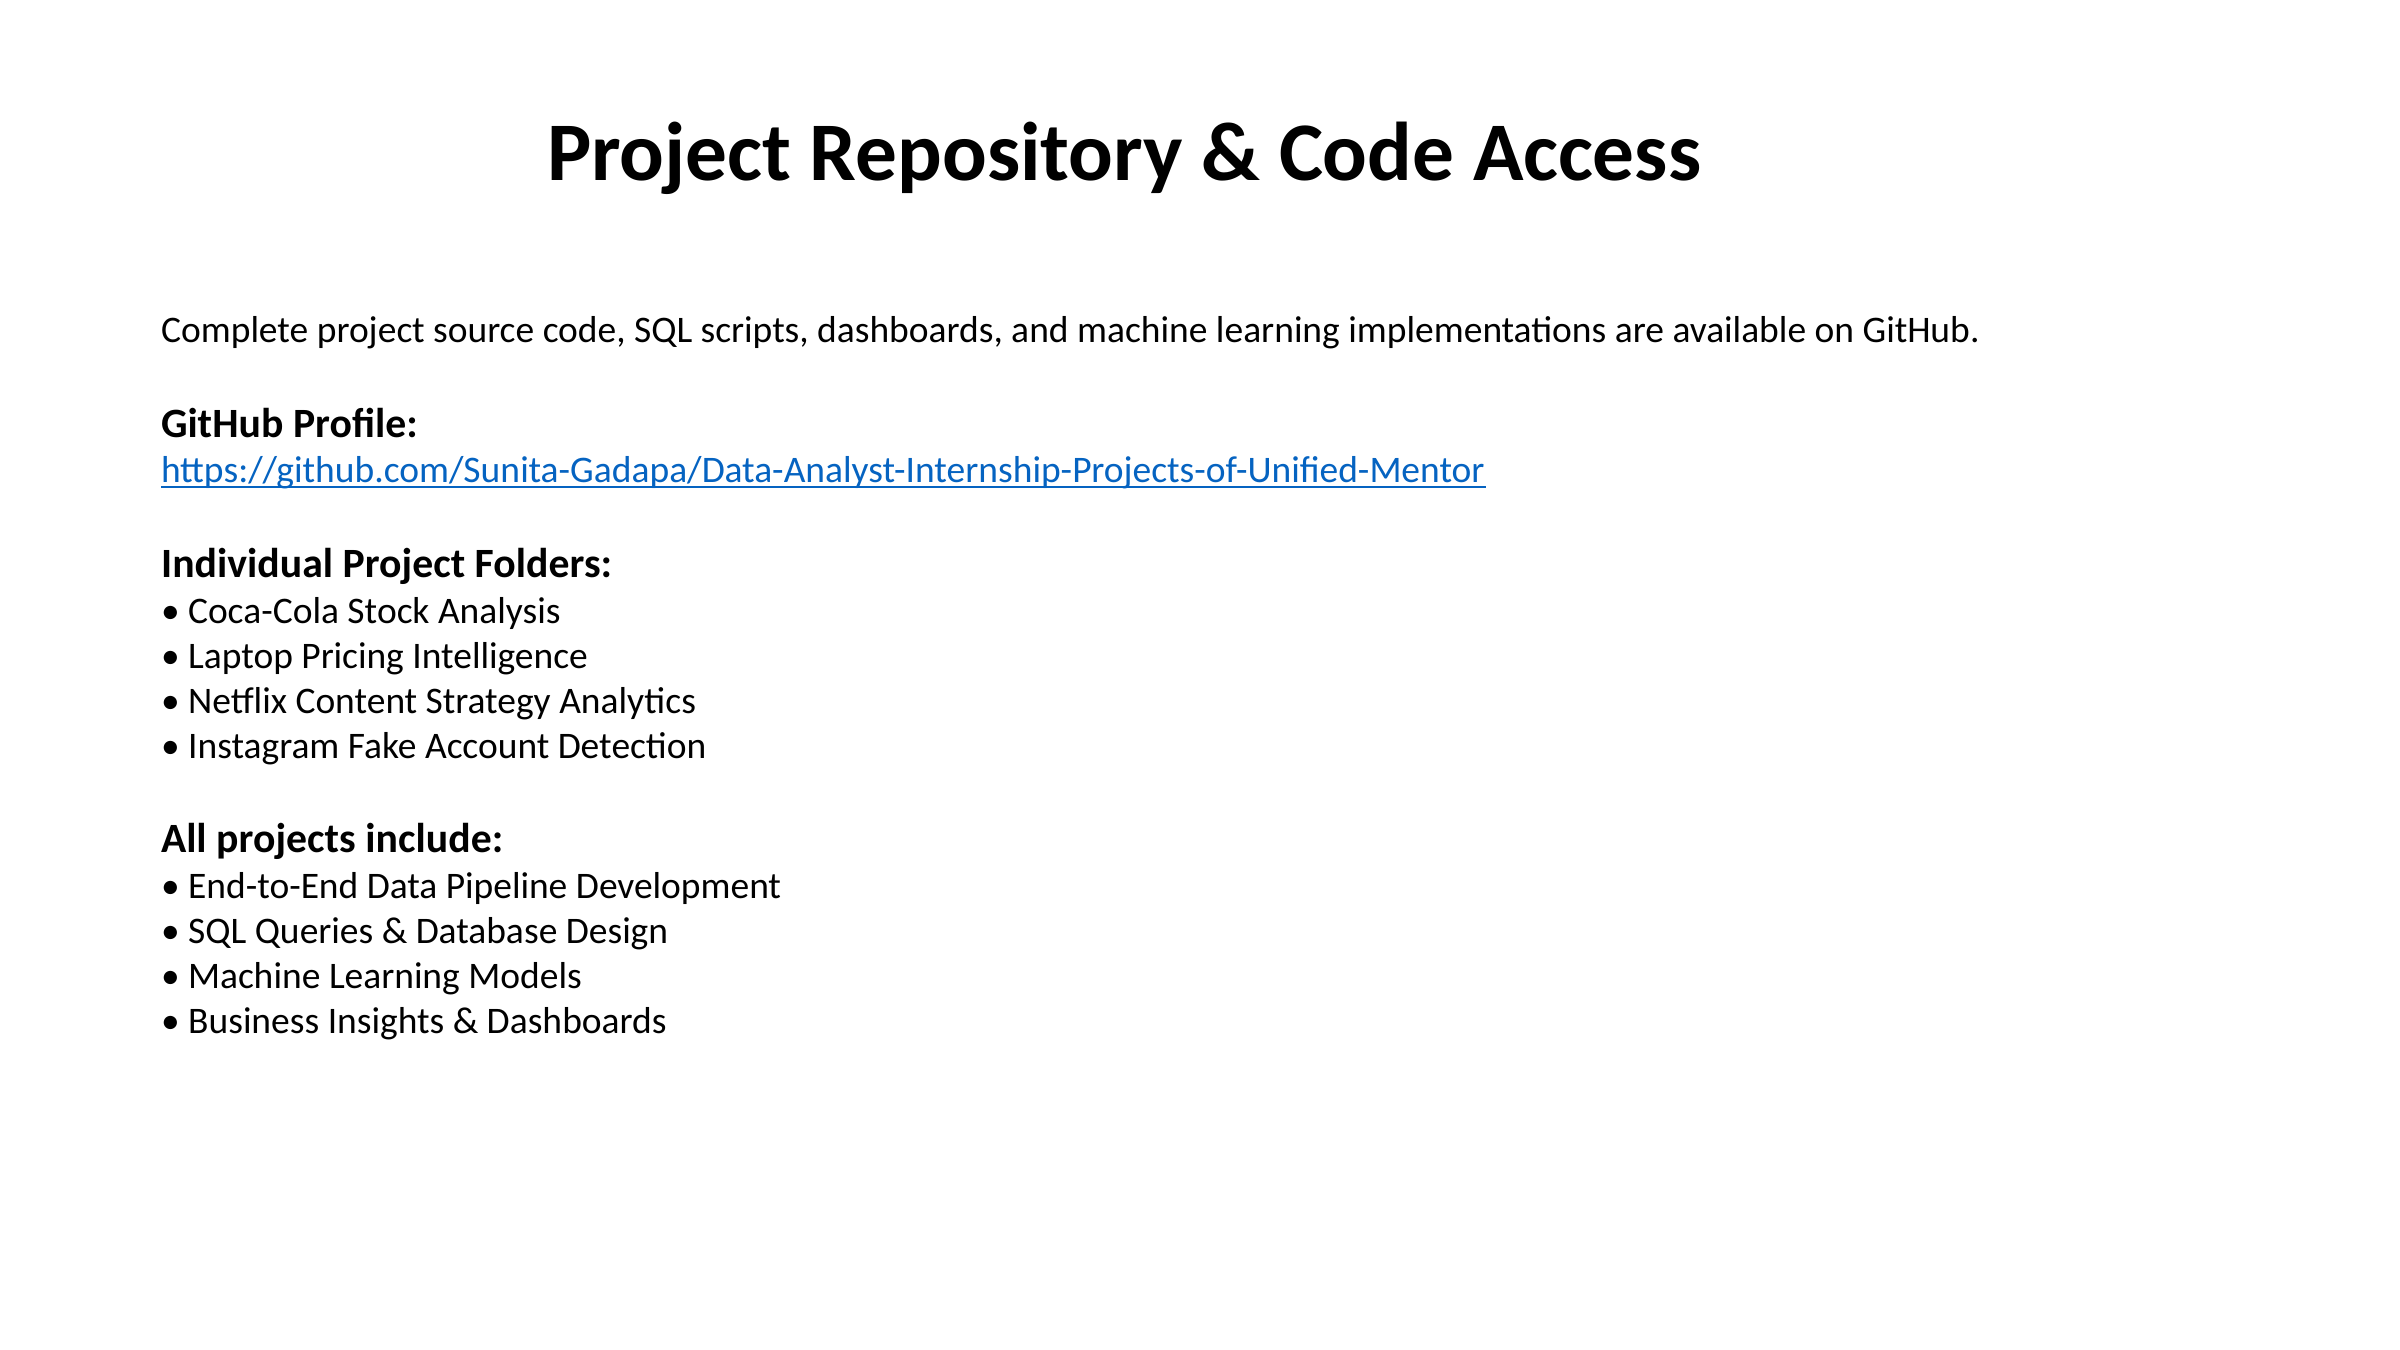

Project Repository & Code Access
Complete project source code, SQL scripts, dashboards, and machine learning implementations are available on GitHub.

GitHub Profile:
https://github.com/Sunita-Gadapa/Data-Analyst-Internship-Projects-of-Unified-Mentor

Individual Project Folders:
• Coca-Cola Stock Analysis
• Laptop Pricing Intelligence
• Netflix Content Strategy Analytics
• Instagram Fake Account Detection

All projects include:
• End-to-End Data Pipeline Development
• SQL Queries & Database Design
• Machine Learning Models
• Business Insights & Dashboards